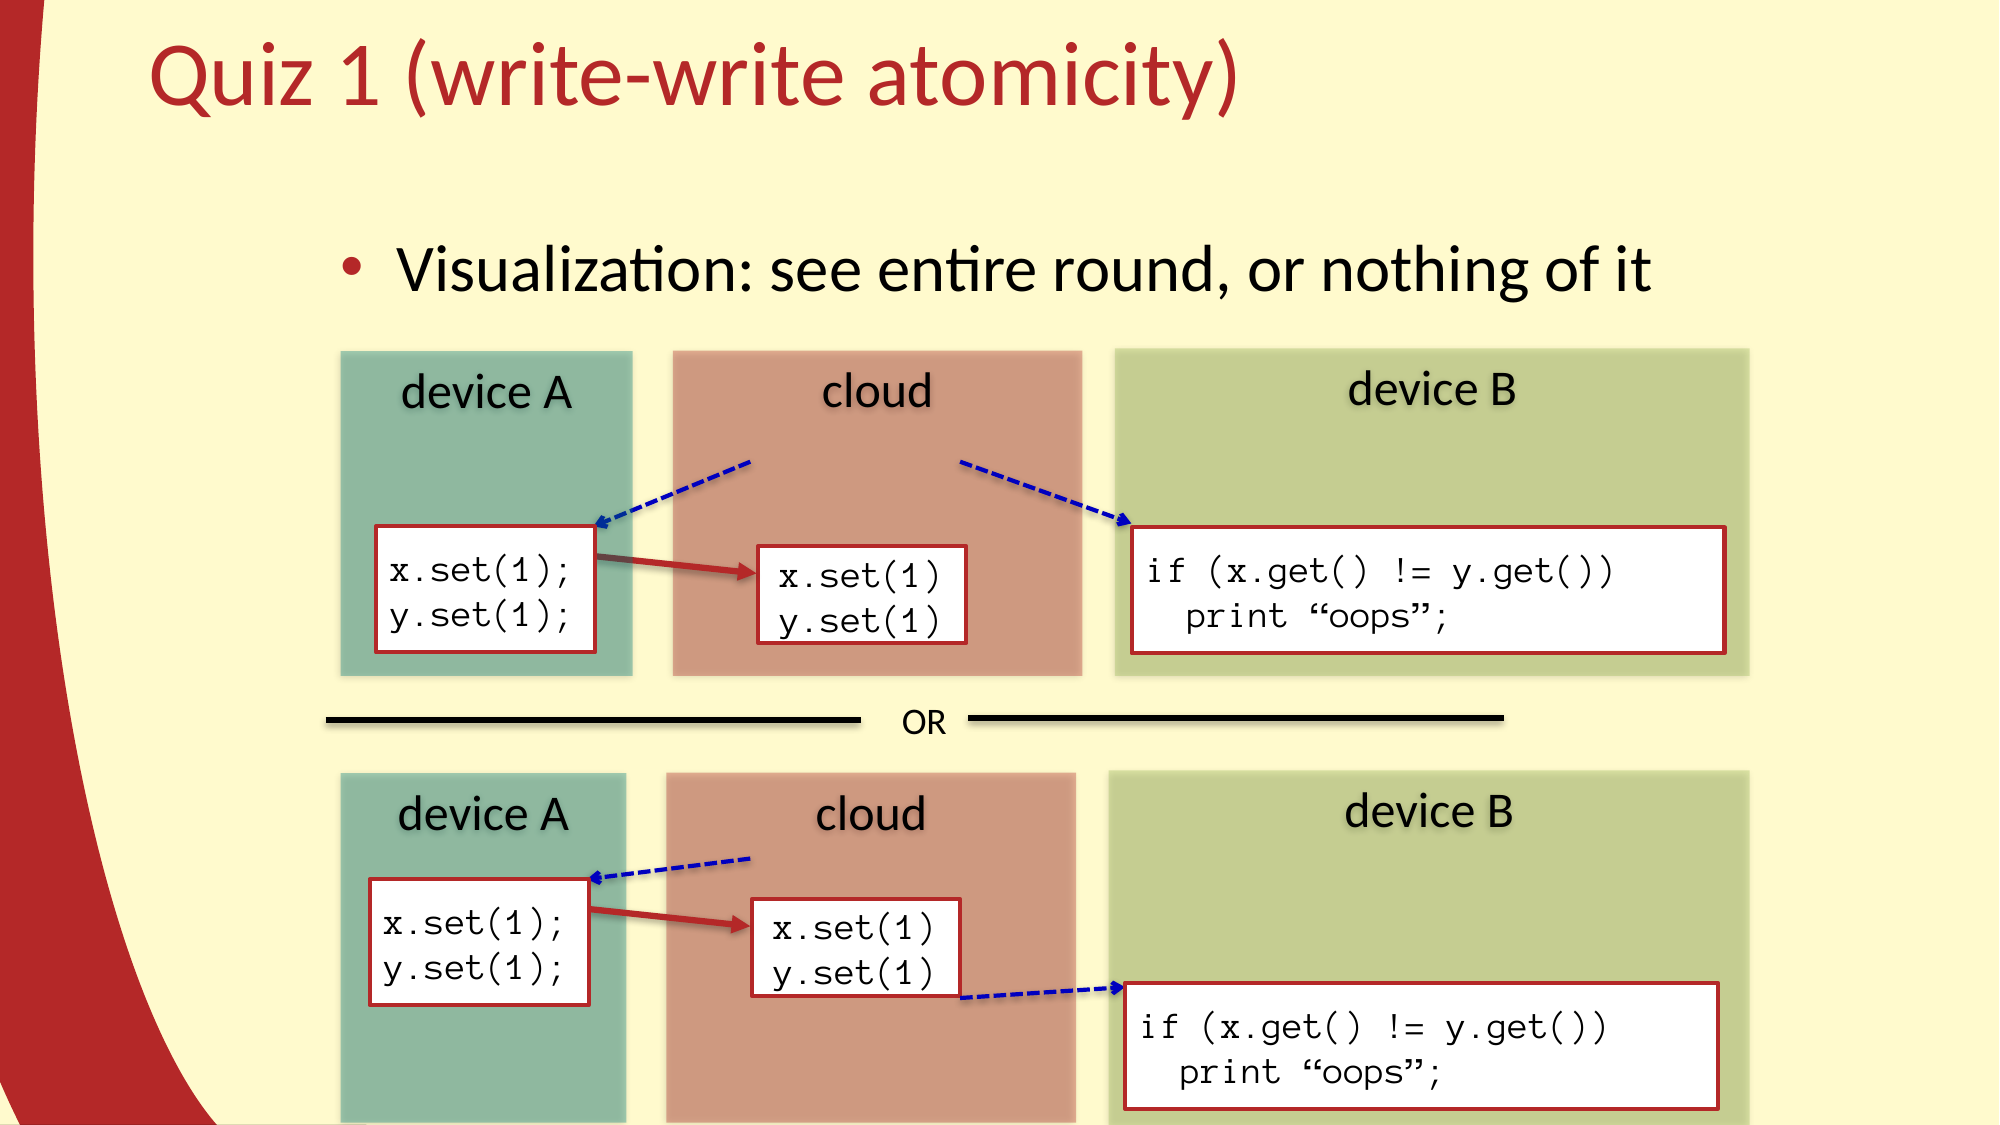

# Quiz 1 (write-write atomicity)
Visualization: see entire round, or nothing of it
device B
cloud

device A
x.set(1);
y.set(1);
if (x.get() != y.get())
  print “oops”;
x.set(1)
y.set(1)
OR
device B
cloud

device A
x.set(1);
y.set(1);
x.set(1)
y.set(1)
if (x.get() != y.get())
  print “oops”;